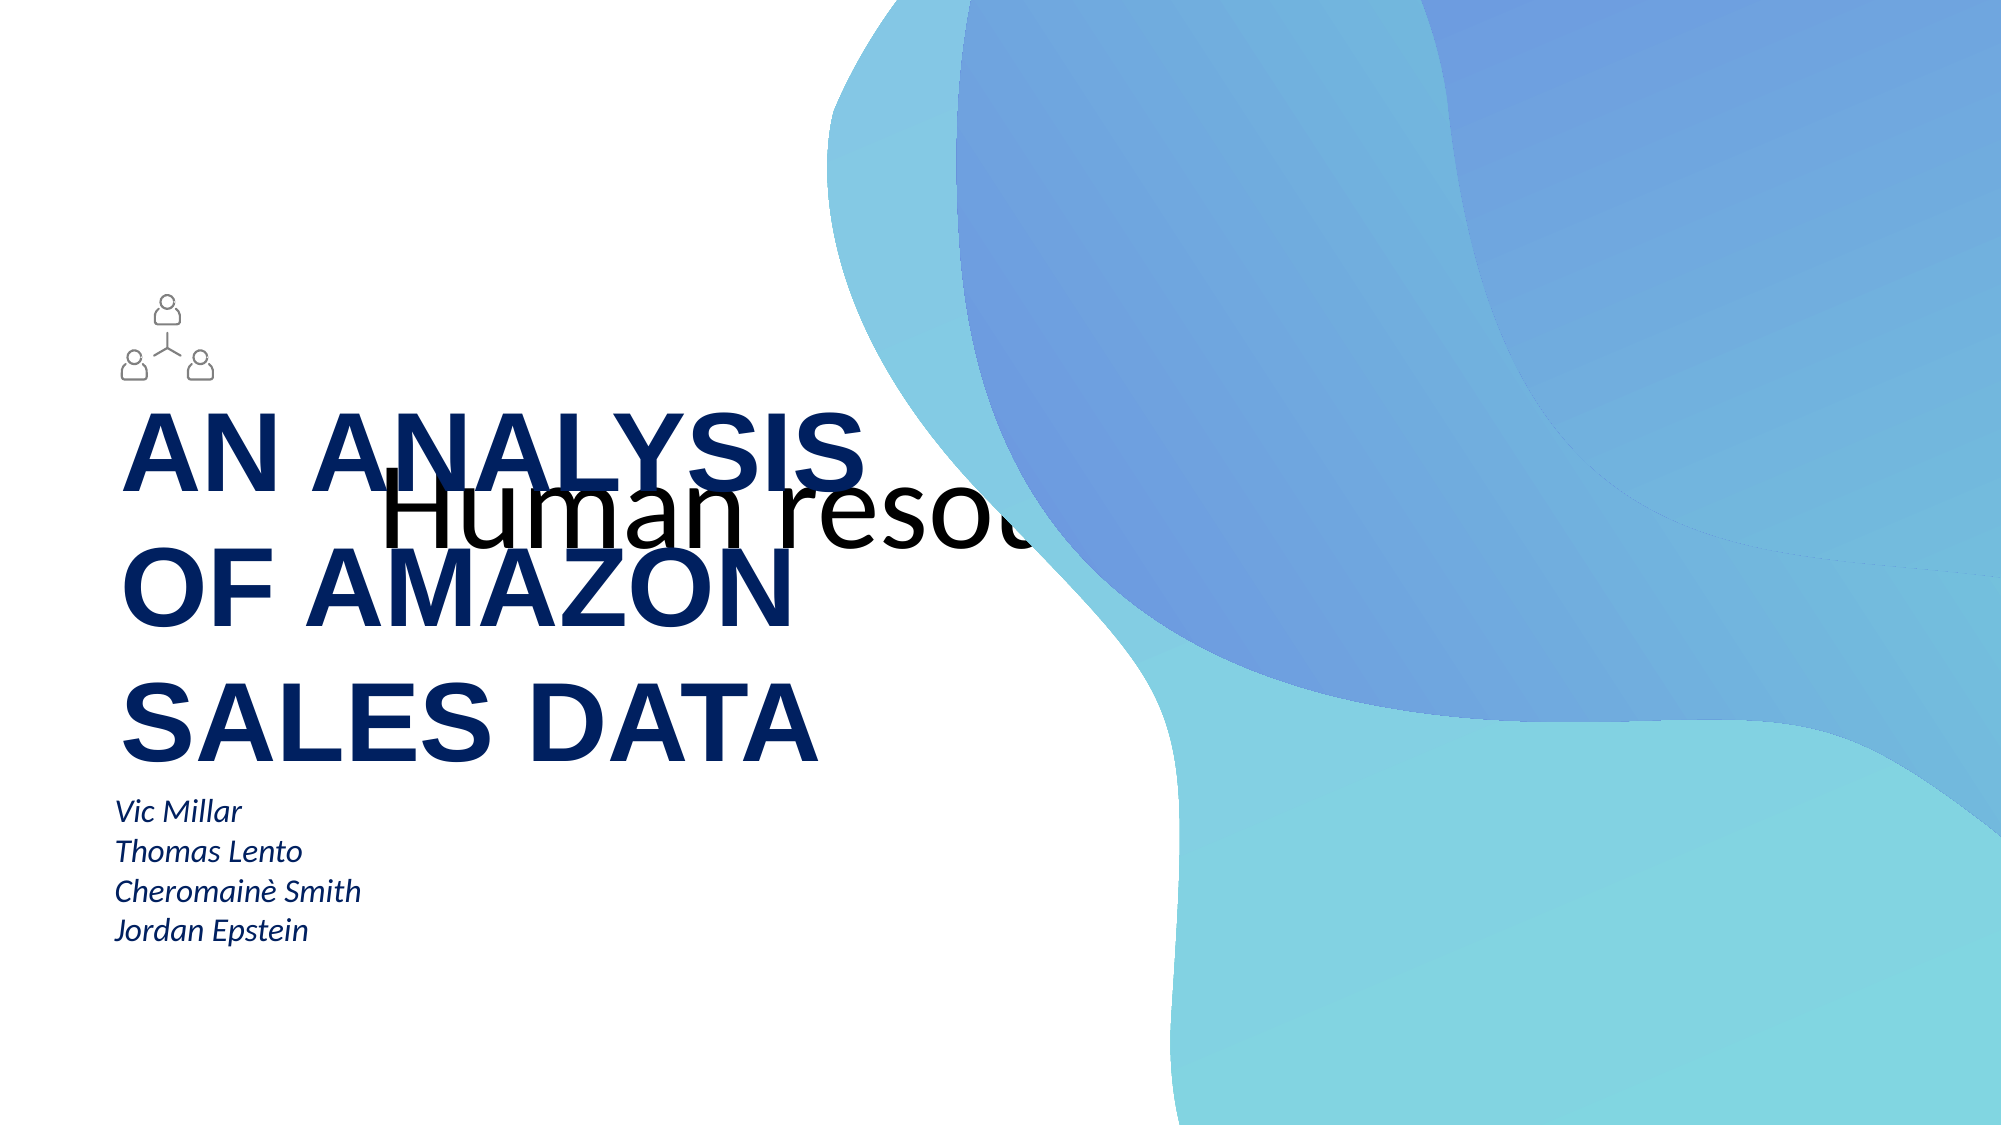

# Human resources slide 1

AN ANALYSIS OF AMAZON SALES DATA
Vic Millar
Thomas Lento
Cheromainè Smith
Jordan Epstein